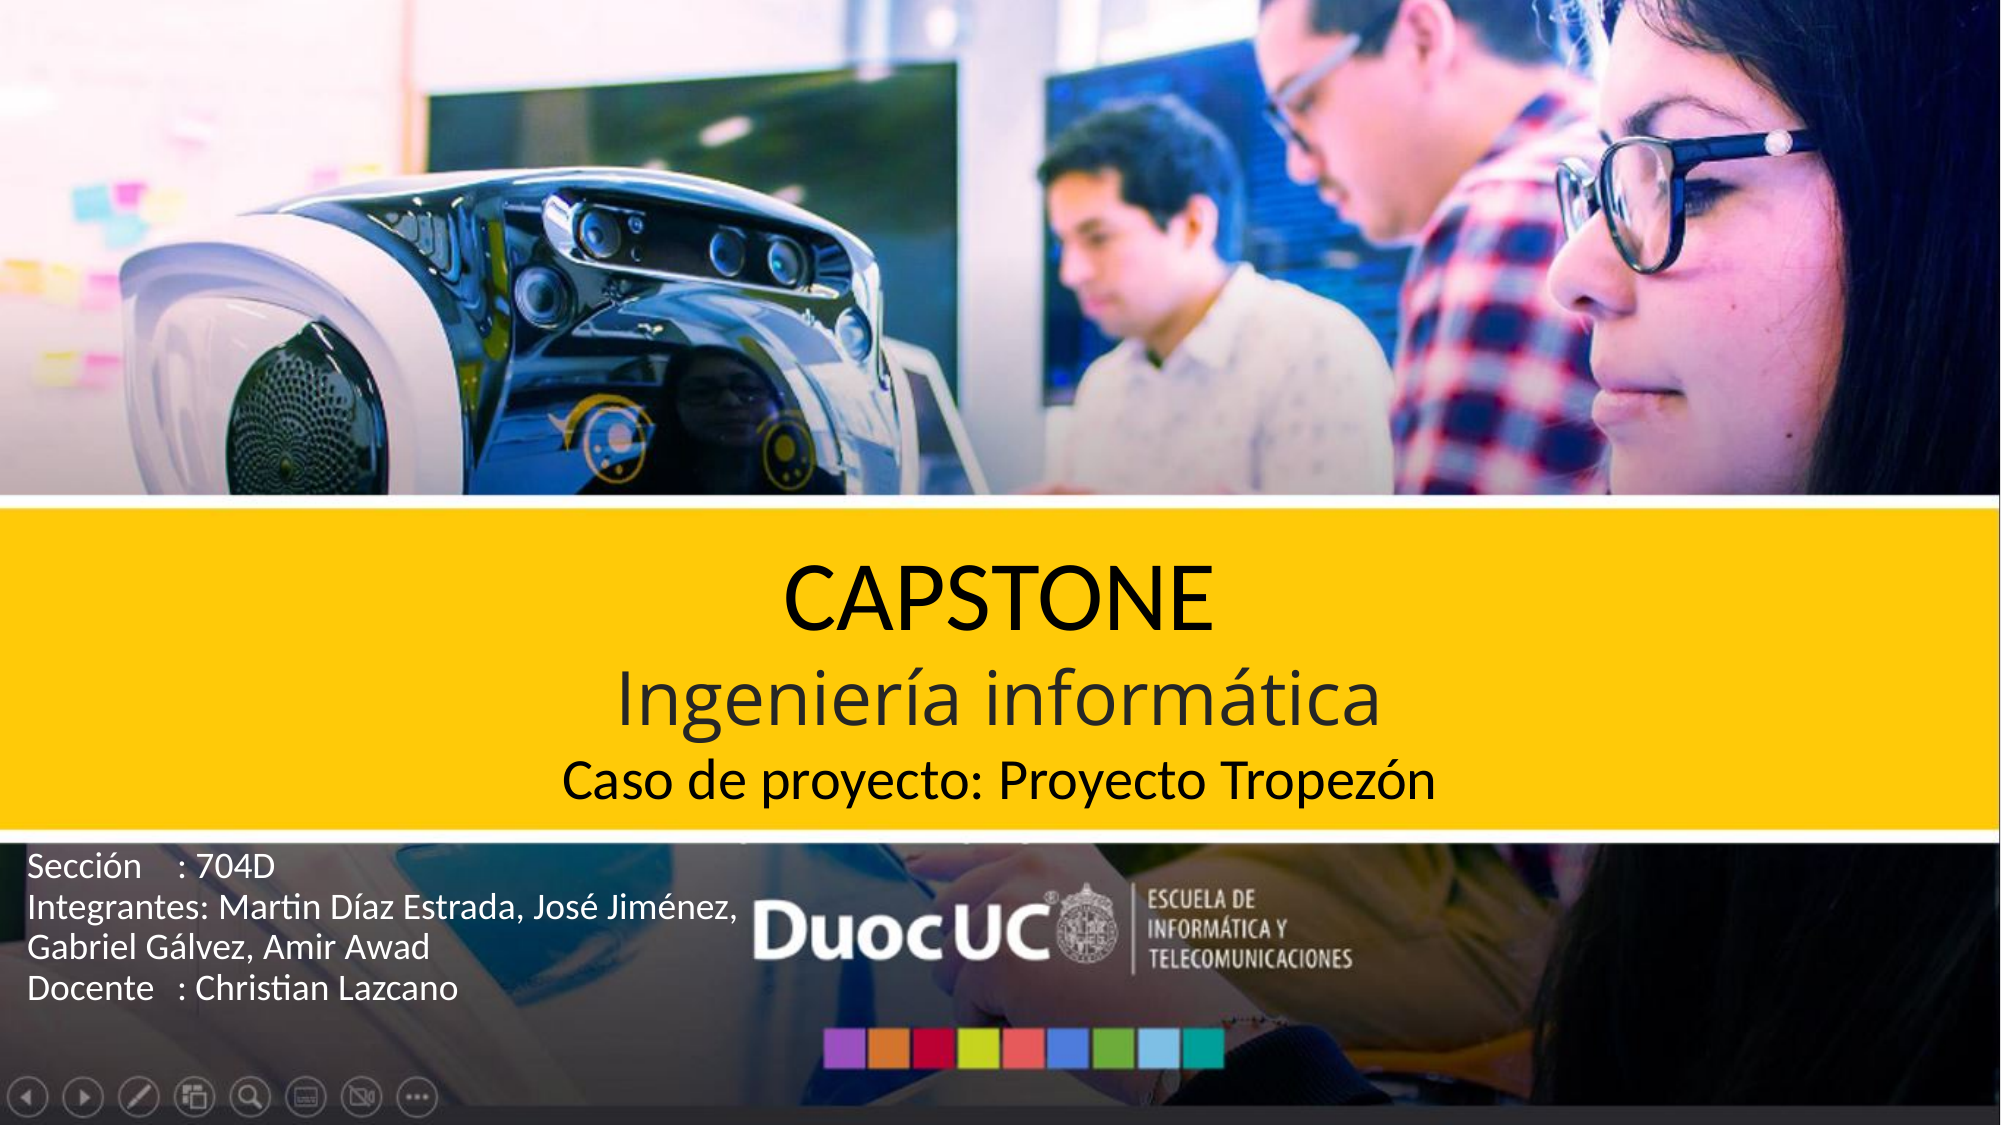

CAPSTONE
Ingeniería informática
Caso de proyecto: Proyecto Tropezón
Sección	: 704D
Integrantes: Martin Díaz Estrada, José Jiménez, Gabriel Gálvez, Amir Awad
Docente	: Christian Lazcano